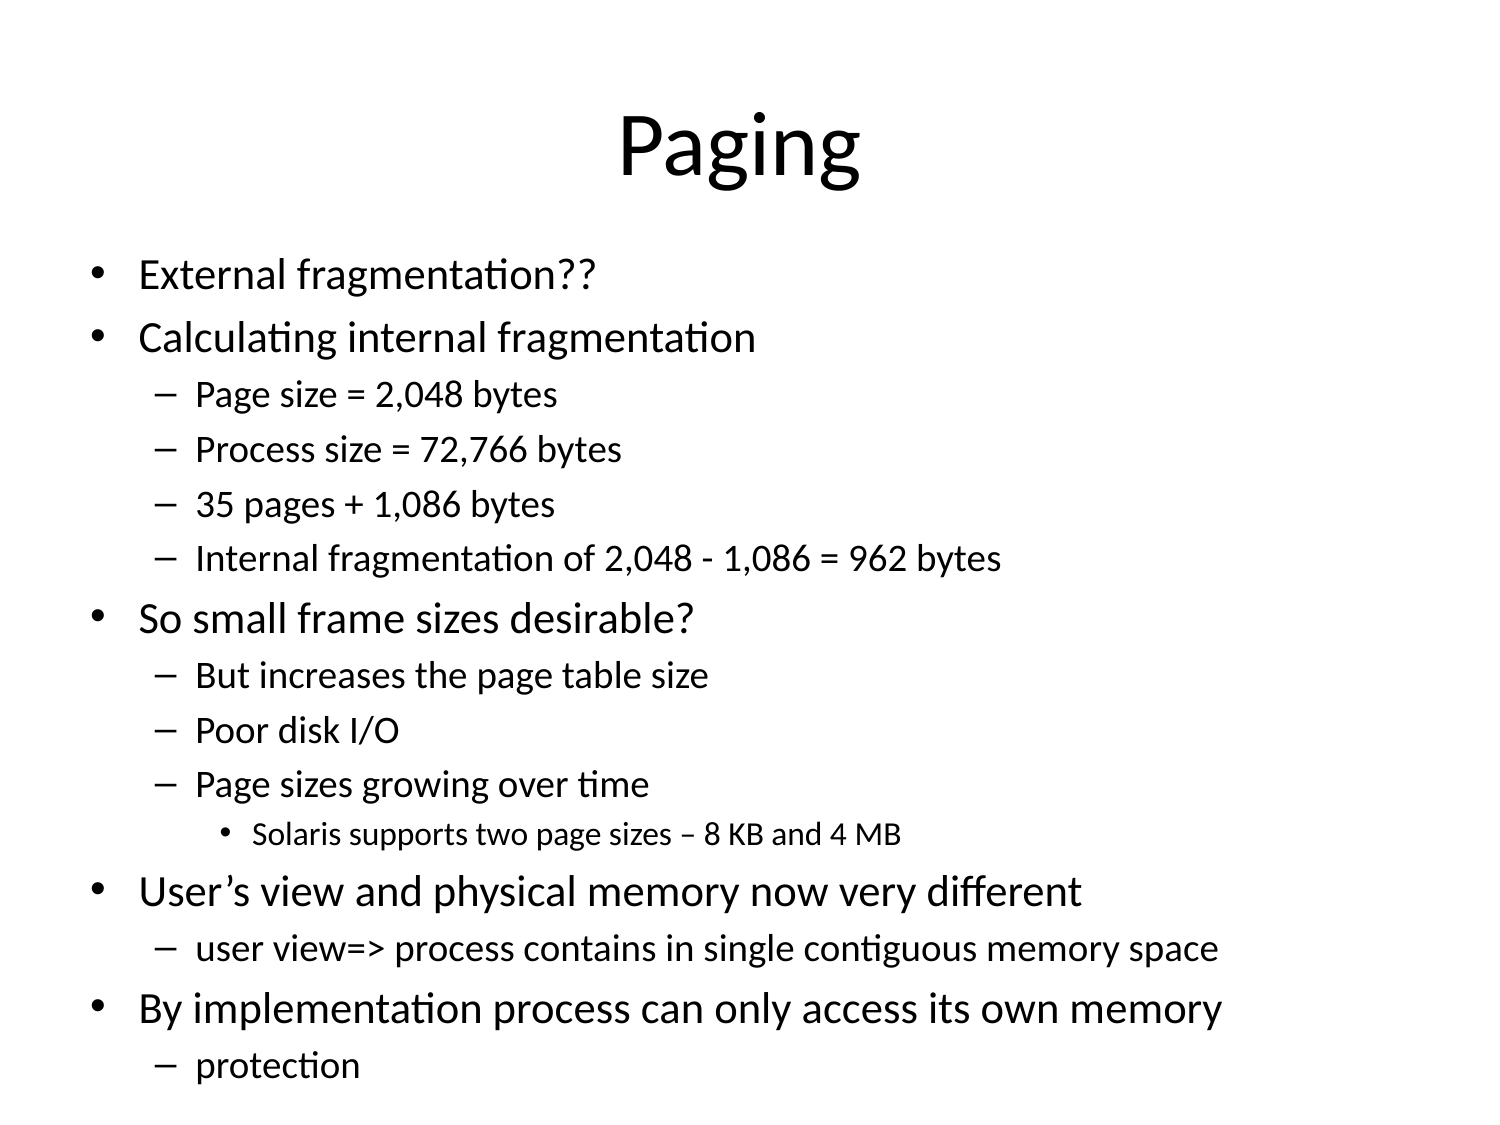

# Paging
External fragmentation??
Calculating internal fragmentation
Page size = 2,048 bytes
Process size = 72,766 bytes
35 pages + 1,086 bytes
Internal fragmentation of 2,048 - 1,086 = 962 bytes
So small frame sizes desirable?
But increases the page table size
Poor disk I/O
Page sizes growing over time
Solaris supports two page sizes – 8 KB and 4 MB
User’s view and physical memory now very different
user view=> process contains in single contiguous memory space
By implementation process can only access its own memory
protection